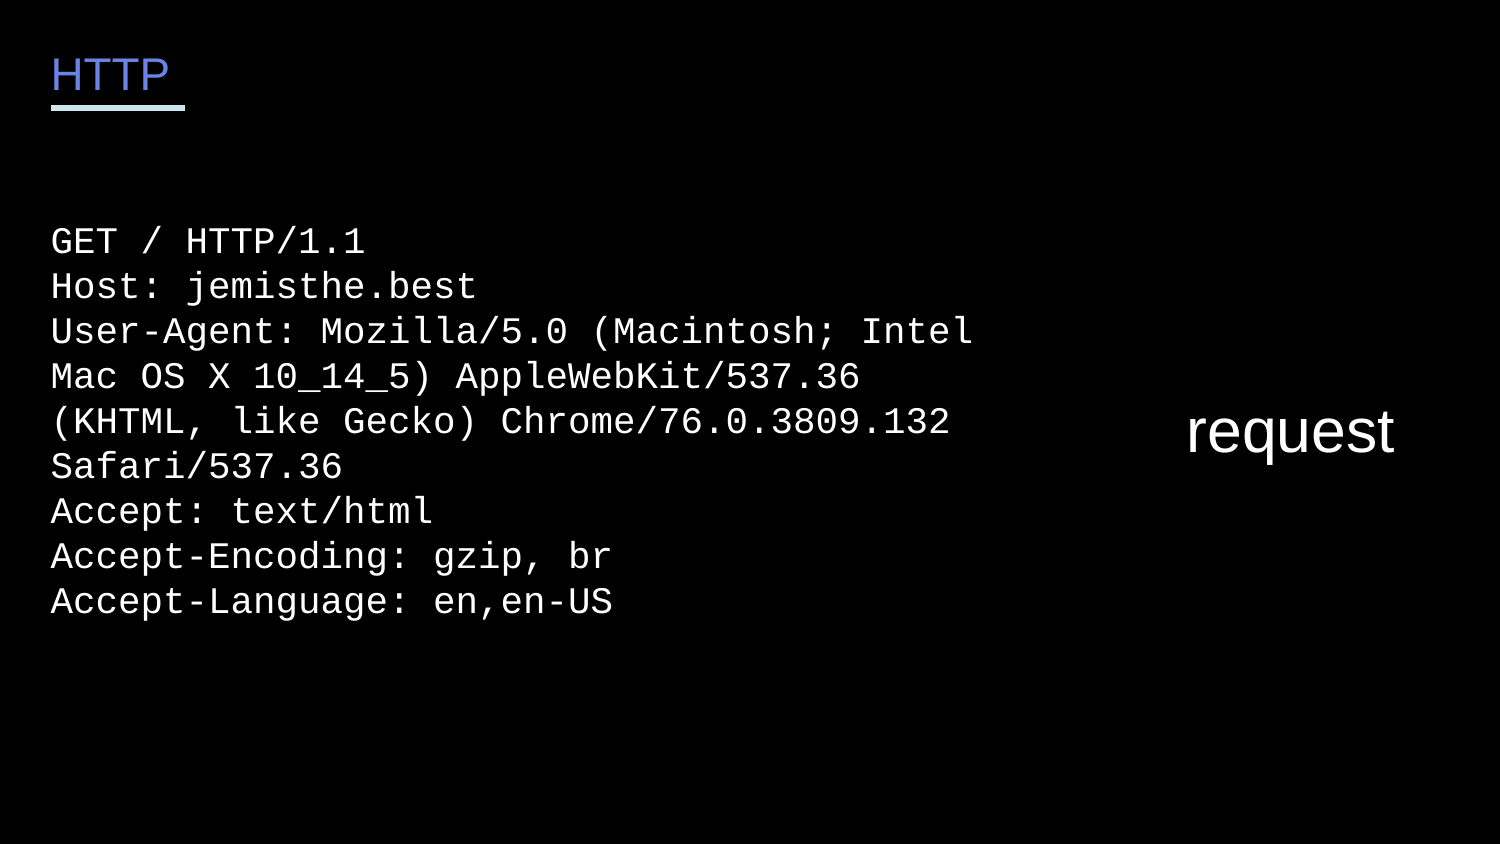

HTTP
GET / HTTP/1.1
Host: jemisthe.best
User-Agent: Mozilla/5.0 (Macintosh; Intel Mac OS X 10_14_5) AppleWebKit/537.36 (KHTML, like Gecko) Chrome/76.0.3809.132 Safari/537.36
Accept: text/html
Accept-Encoding: gzip, br
Accept-Language: en,en-US
request